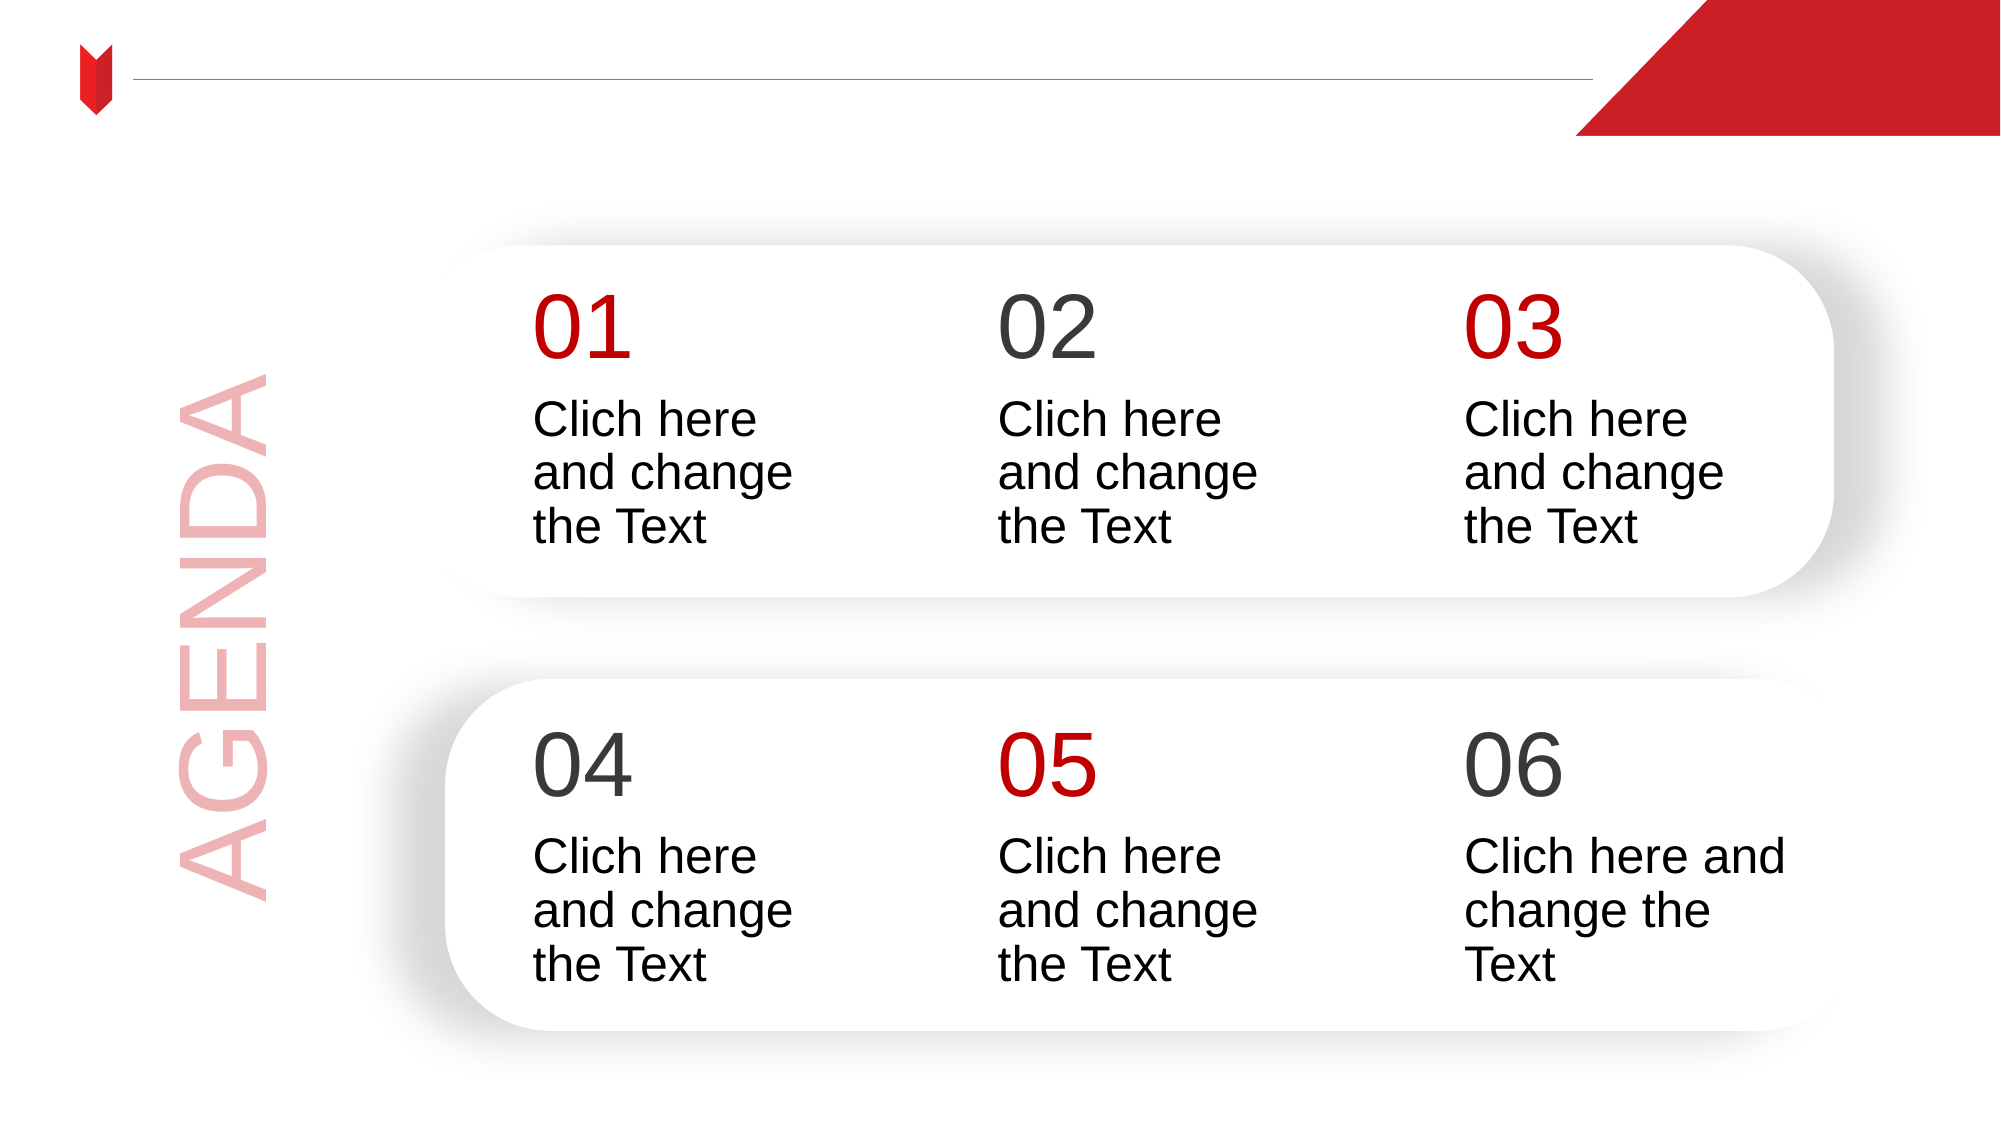

01
02
03
Clich here and change the Text
Clich here and change the Text
Clich here and change the Text
AGENDA

04
05
06
Clich here and change the Text
Clich here and change the Text
Clich here and change the Text